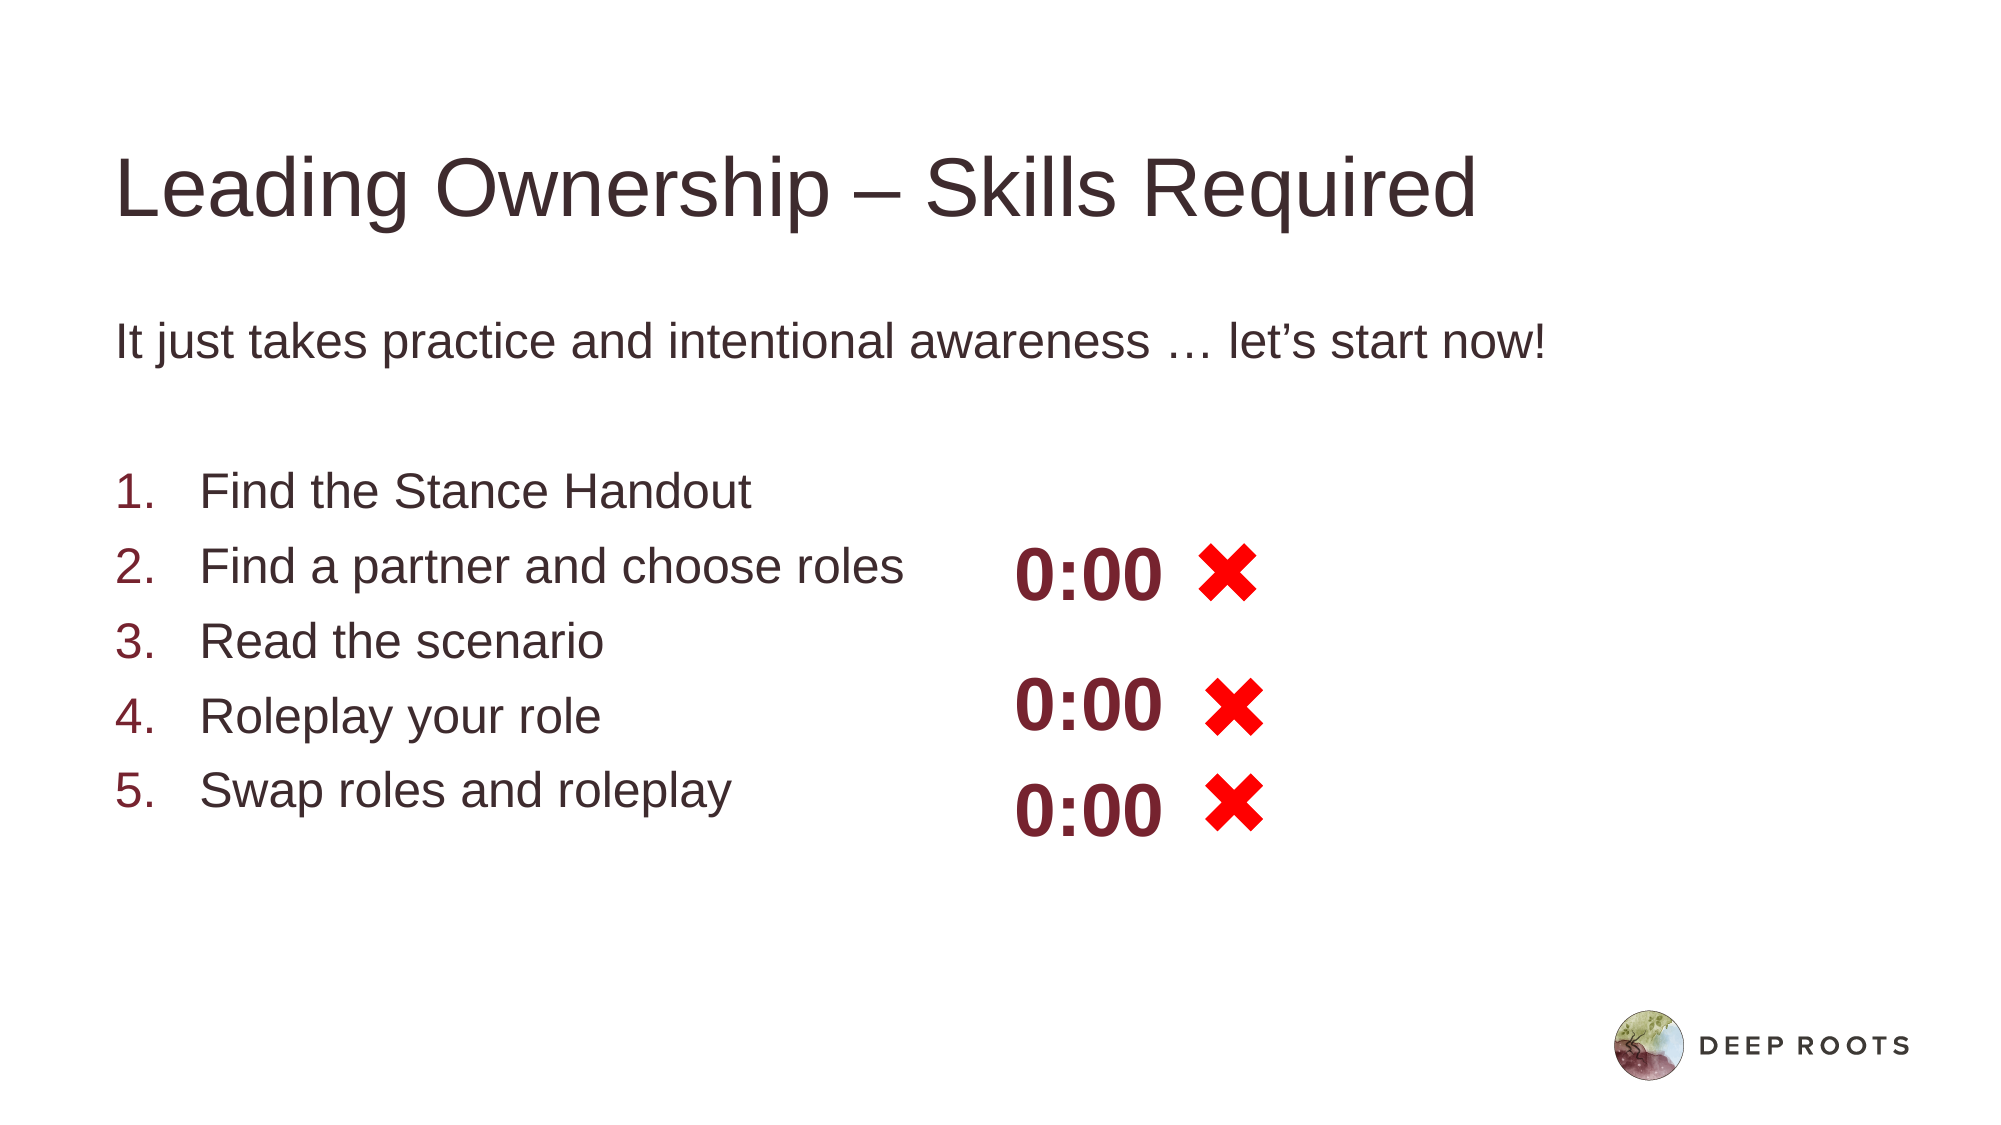

# Leading Ownership – Skills Required
It just takes practice and intentional awareness … let’s start now!

Find the Stance Handout
Find a partner and choose roles
Read the scenario
Roleplay your role
Swap roles and roleplay

3:00
2:45
2:30
2:00
1:45
1:30
1:15
1:00
0:45
0:30
0:15
0:00

3:00
2:45
2:30
2:00
1:45
1:30
1:15
1:00
0:45
0:30
0:15
0:00

3:00
2:45
2:30
2:00
1:45
1:30
1:15
1:00
0:45
0:30
0:15
0:00